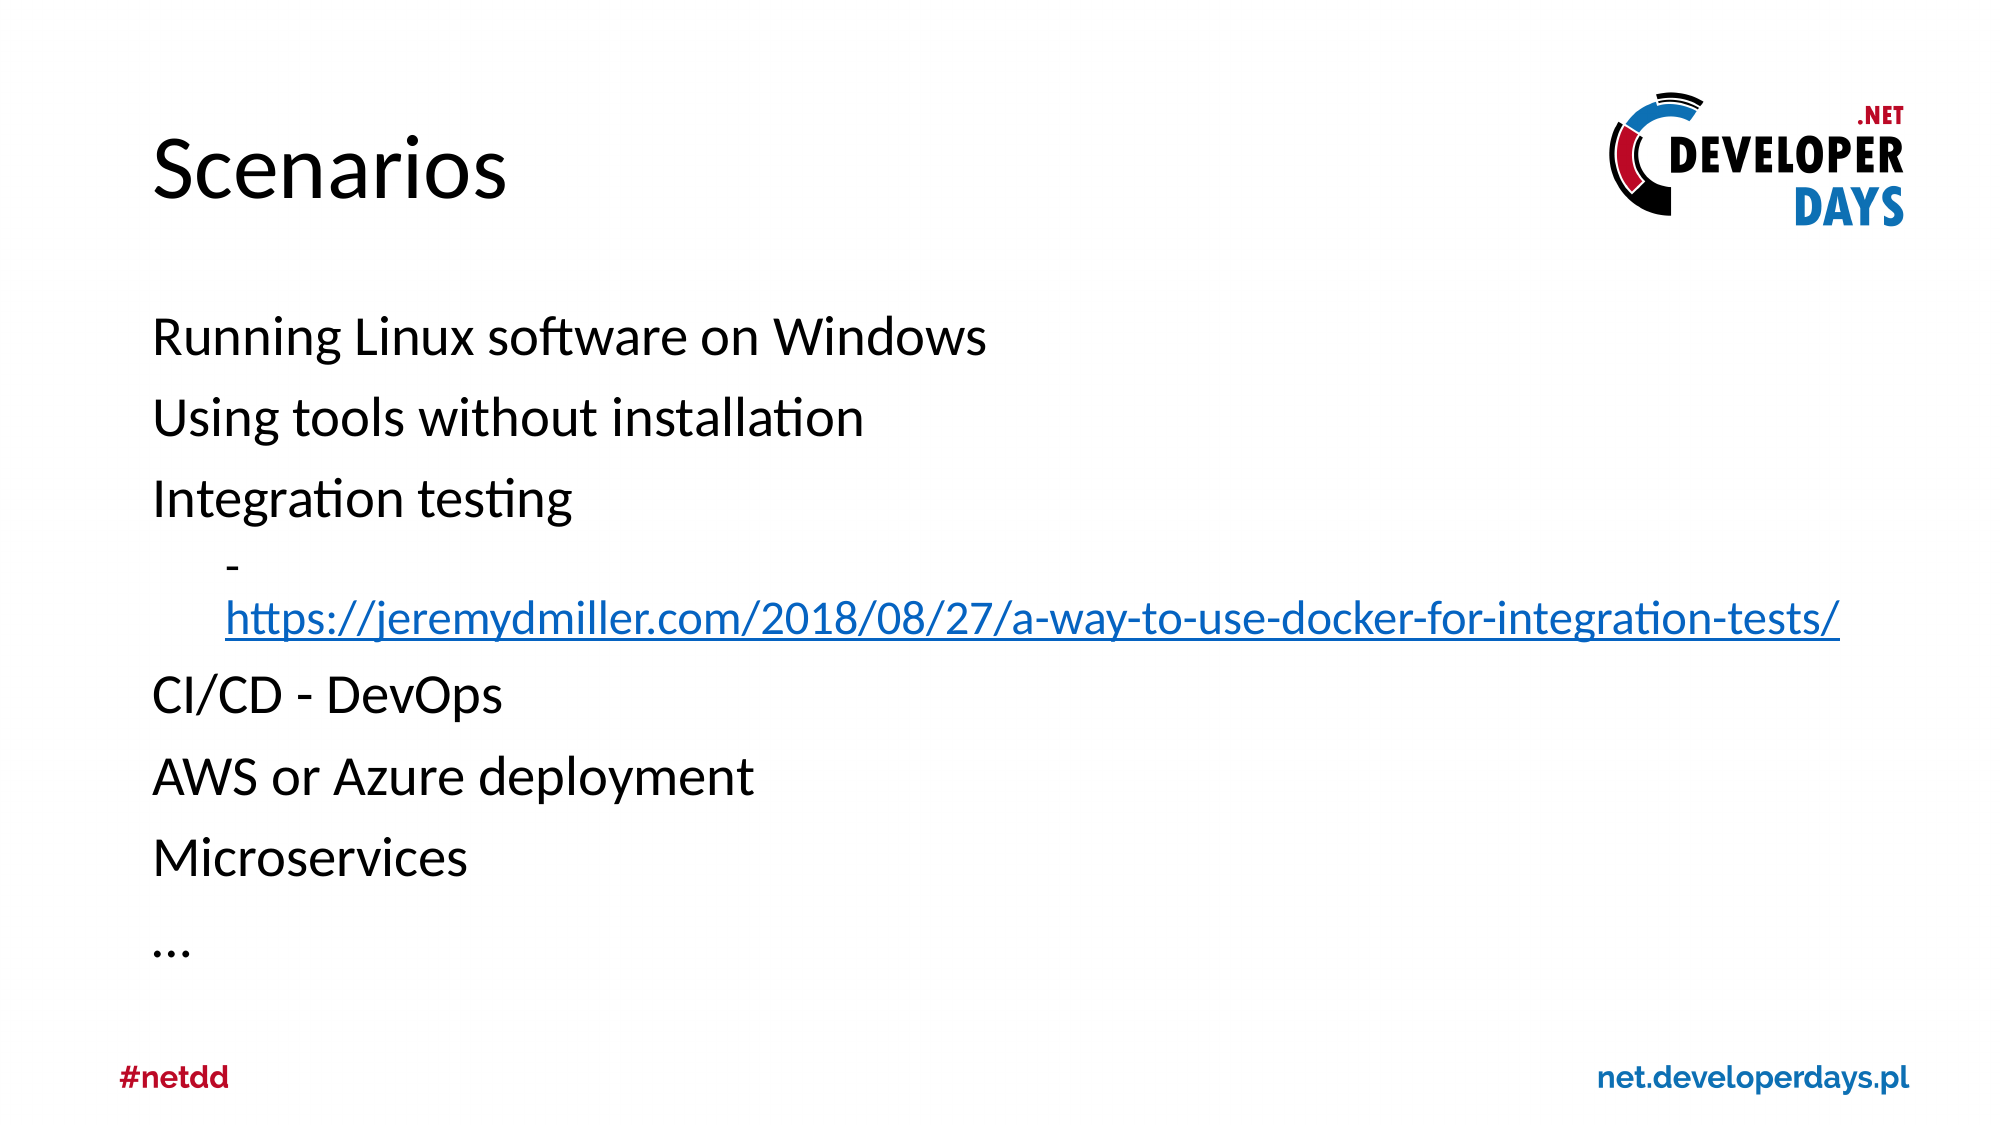

# Scenarios
Running Linux software on Windows
Using tools without installation
Integration testing
- https://jeremydmiller.com/2018/08/27/a-way-to-use-docker-for-integration-tests/
CI/CD - DevOps
AWS or Azure deployment
Microservices
…